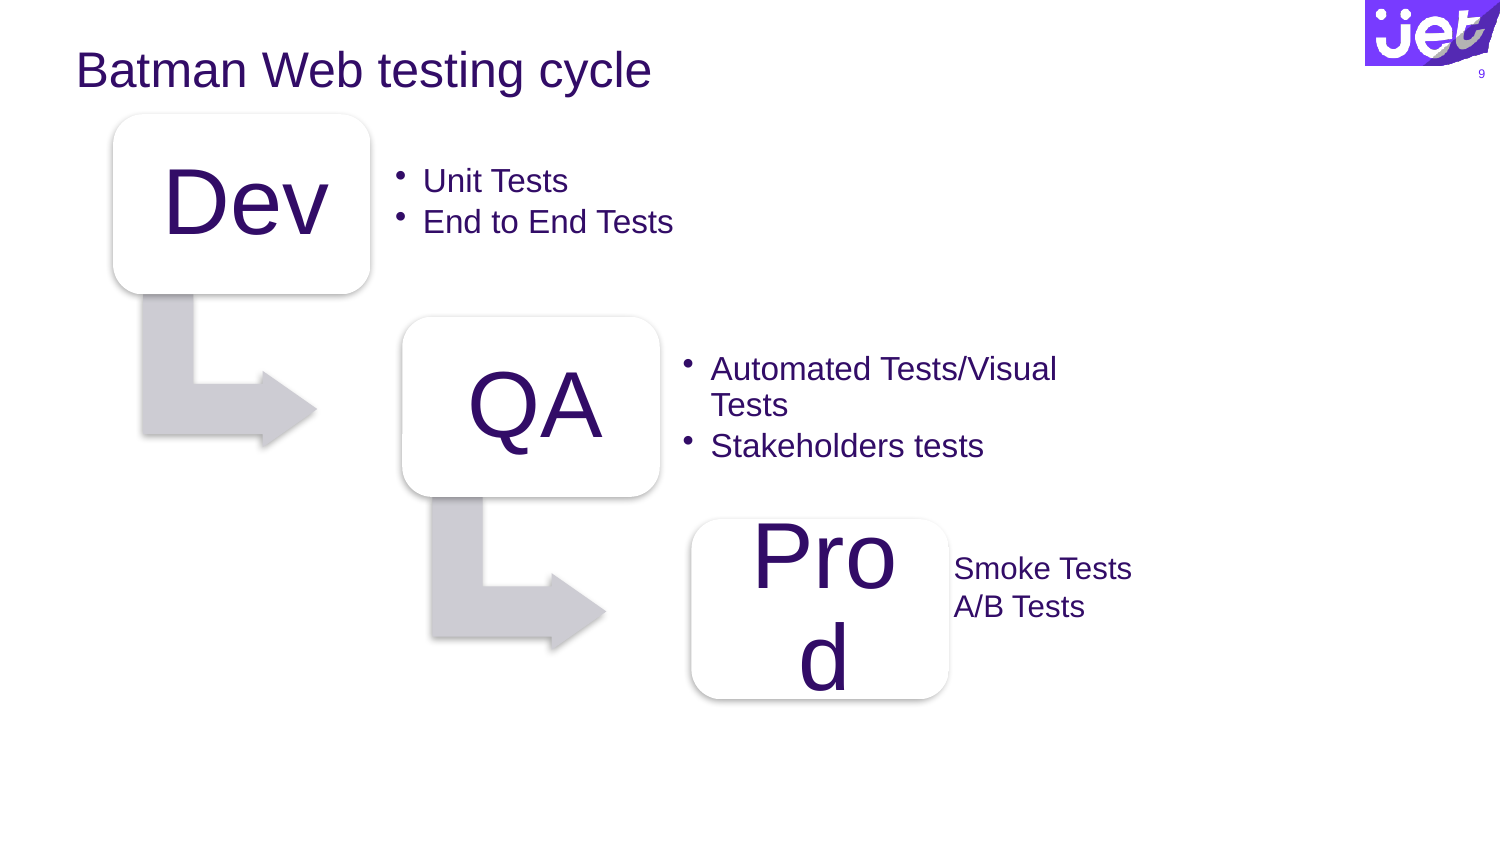

# Batman Web testing cycle
9
Dev
Unit Tests
End to End Tests
QA
Automated Tests/Visual Tests
Stakeholders tests
Prod
Smoke Tests
A/B Tests